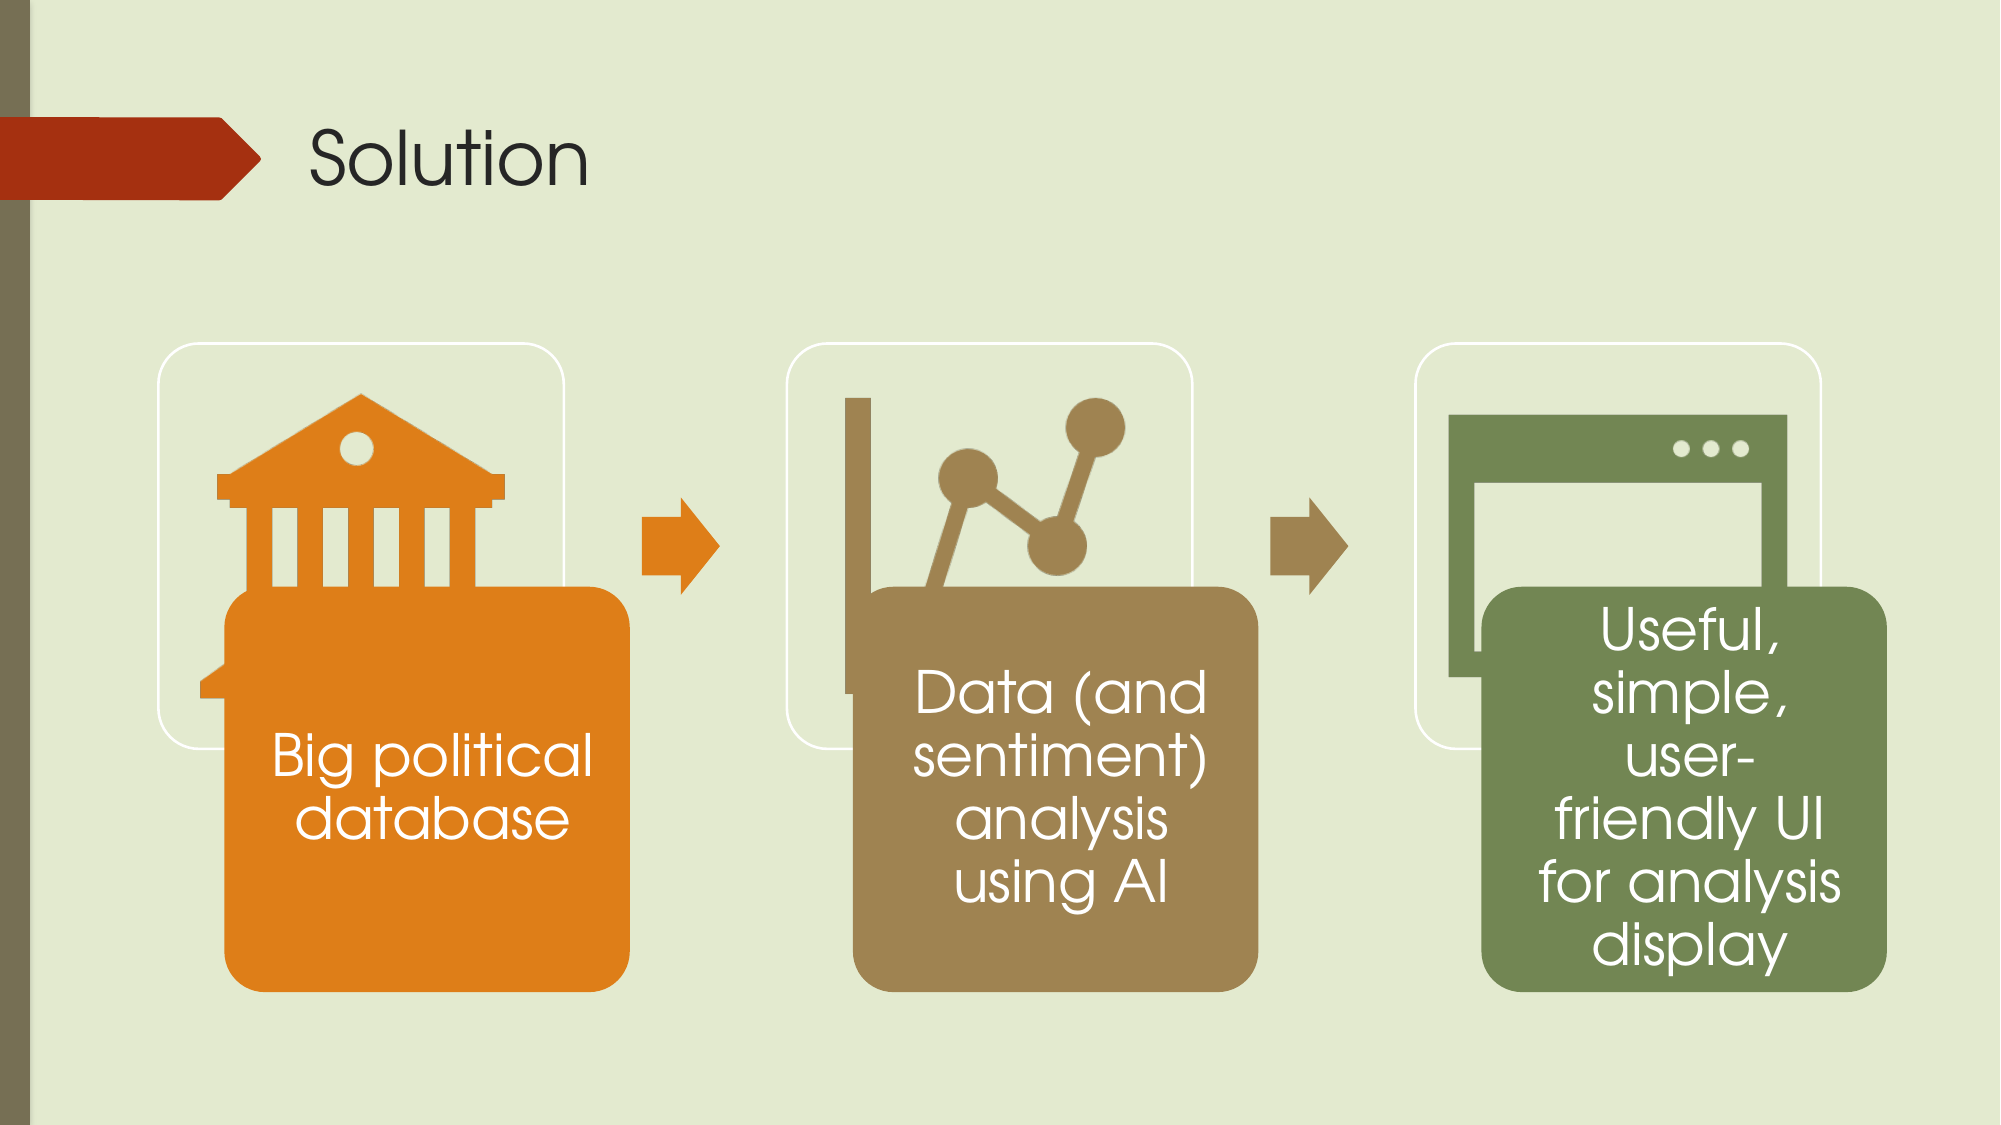

# Solution

Big political database

Data (and sentiment) analysis using AI

Useful, simple, user-friendly UI for analysis display